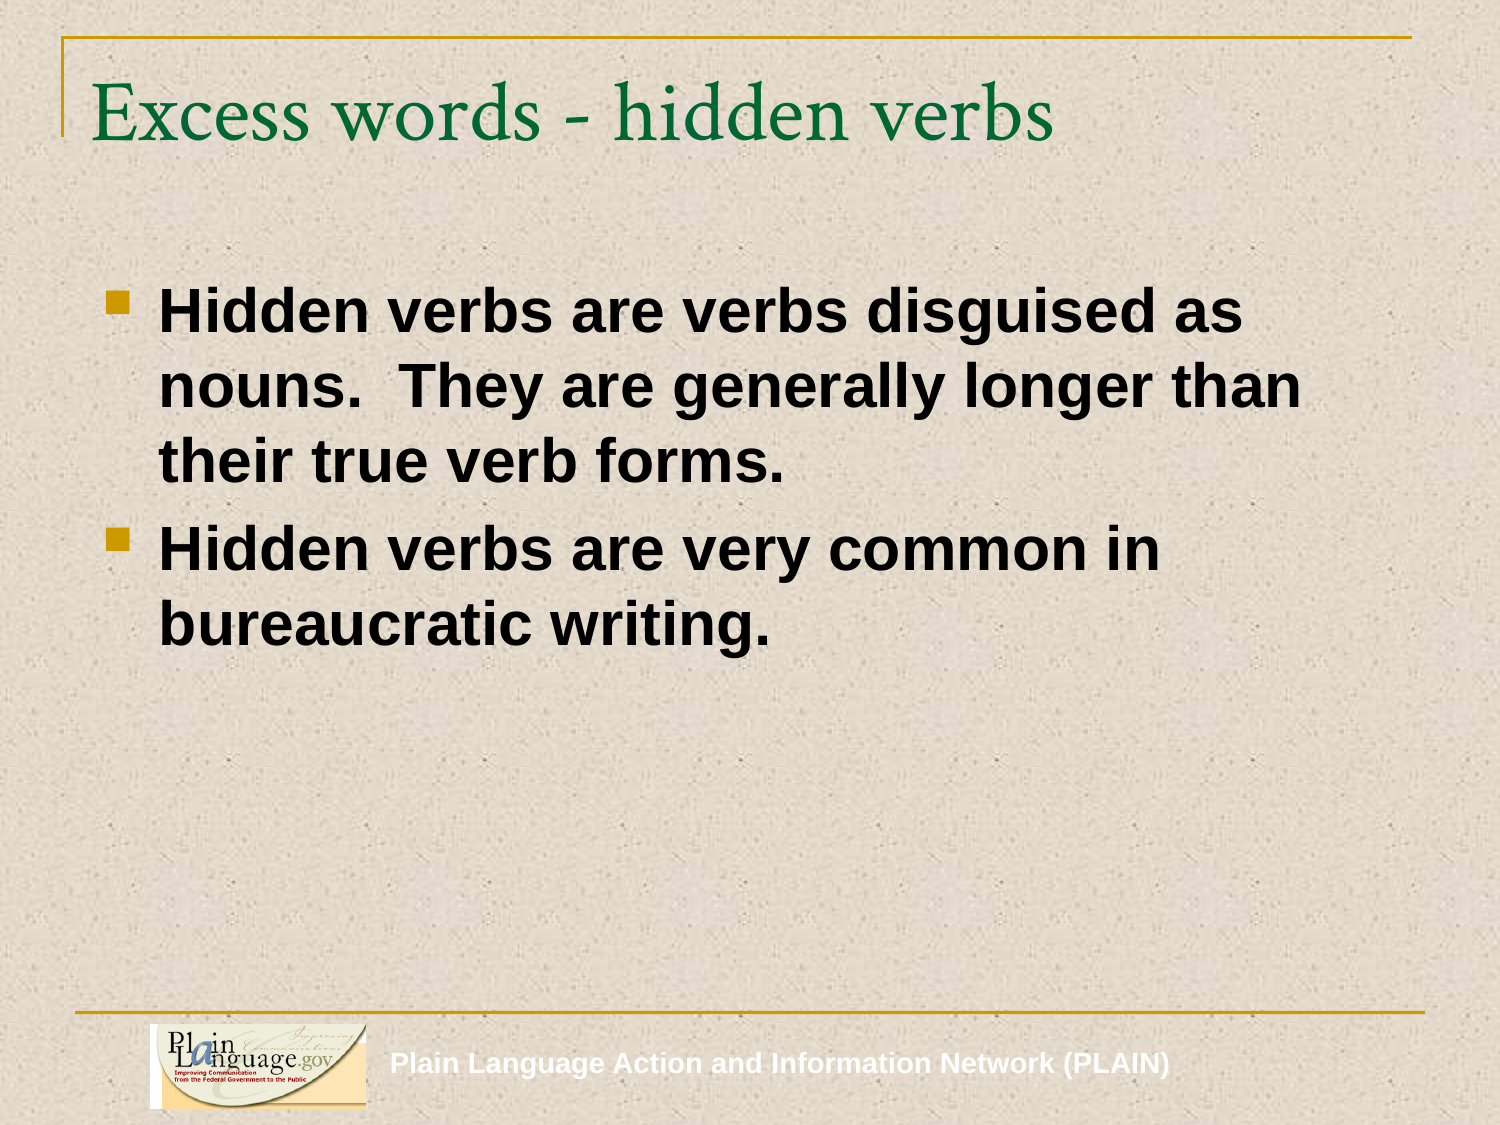

# Excess words - hidden verbs
Hidden verbs are verbs disguised as nouns.  They are generally longer than their true verb forms.
Hidden verbs are very common in bureaucratic writing.